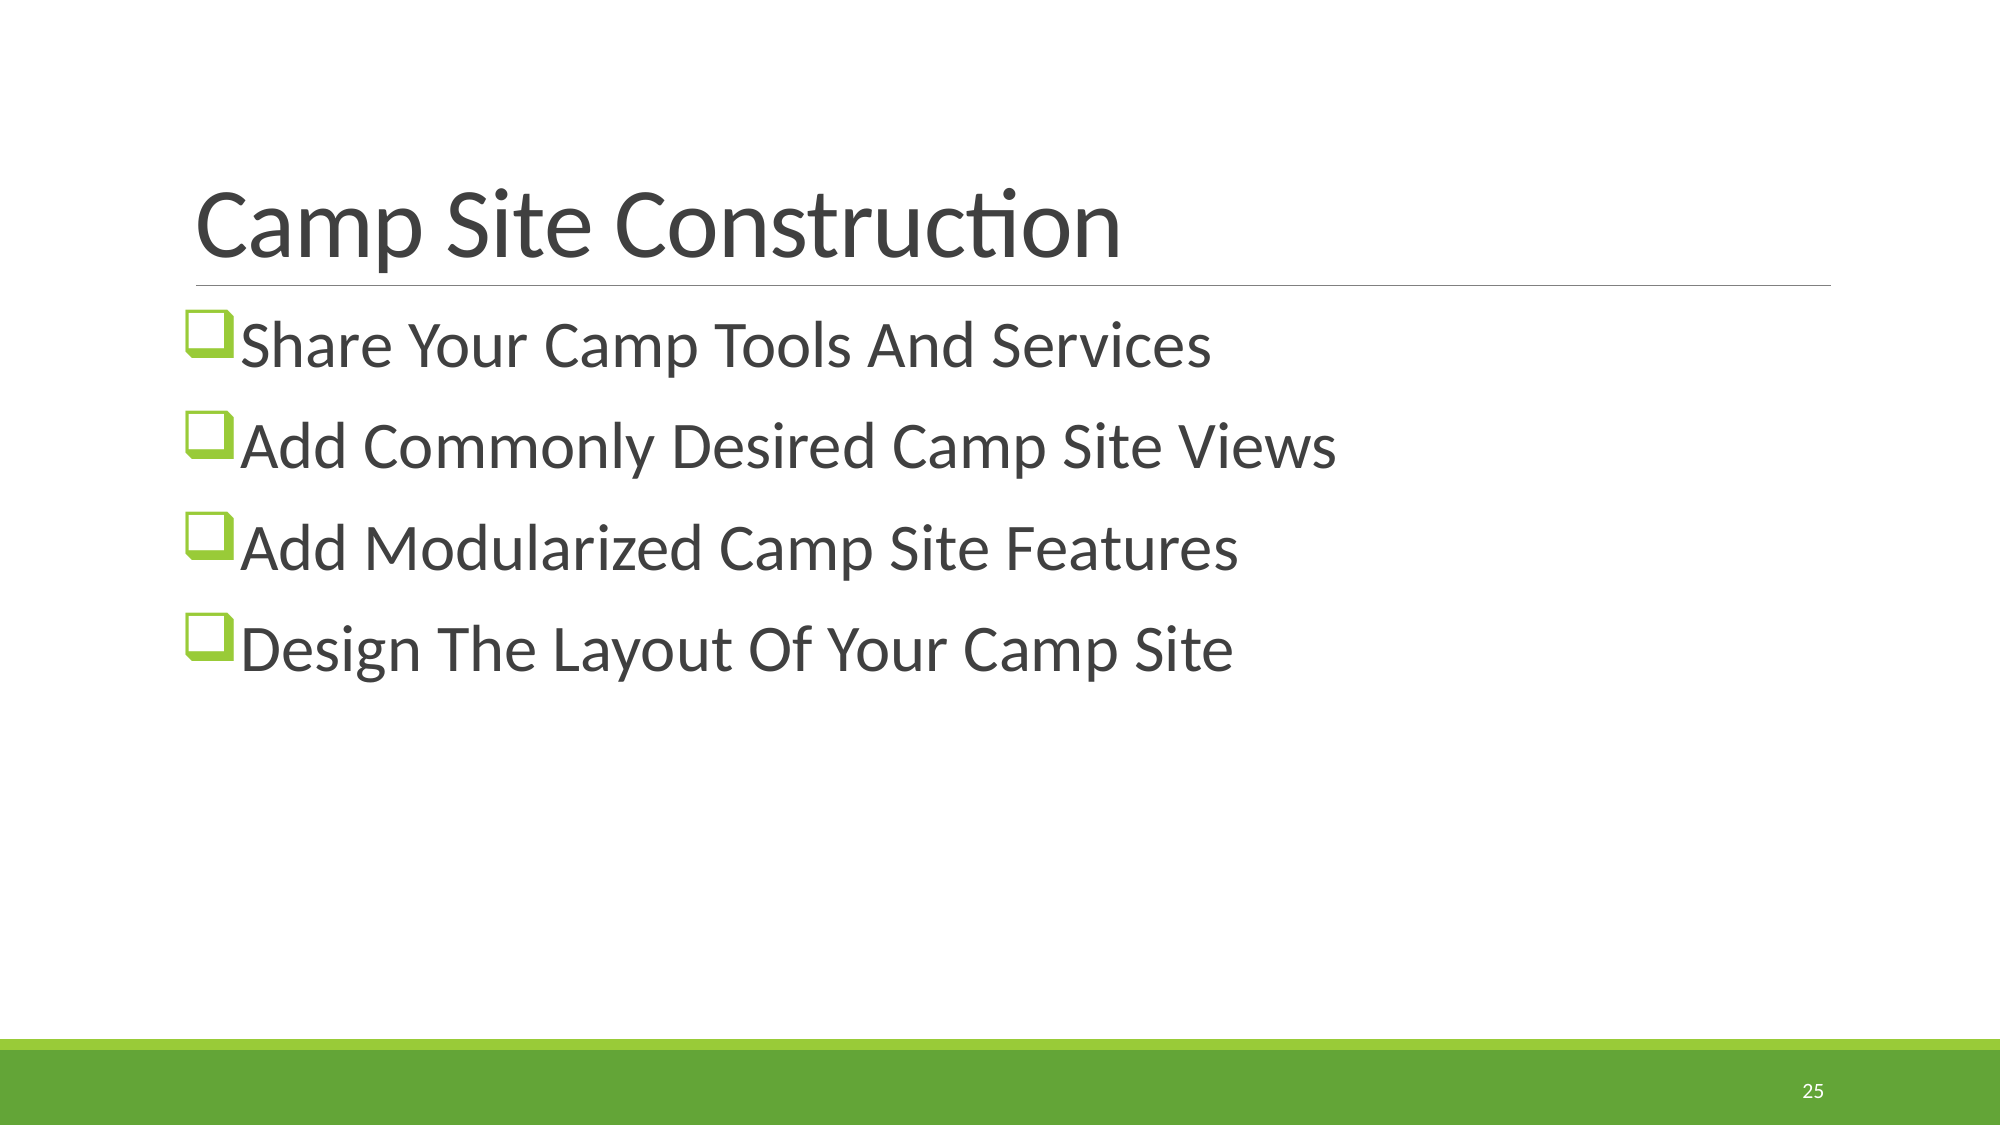

# Camp Site Construction
Share Your Camp Tools And Services
Add Commonly Desired Camp Site Views
Add Modularized Camp Site Features
Design The Layout Of Your Camp Site
25